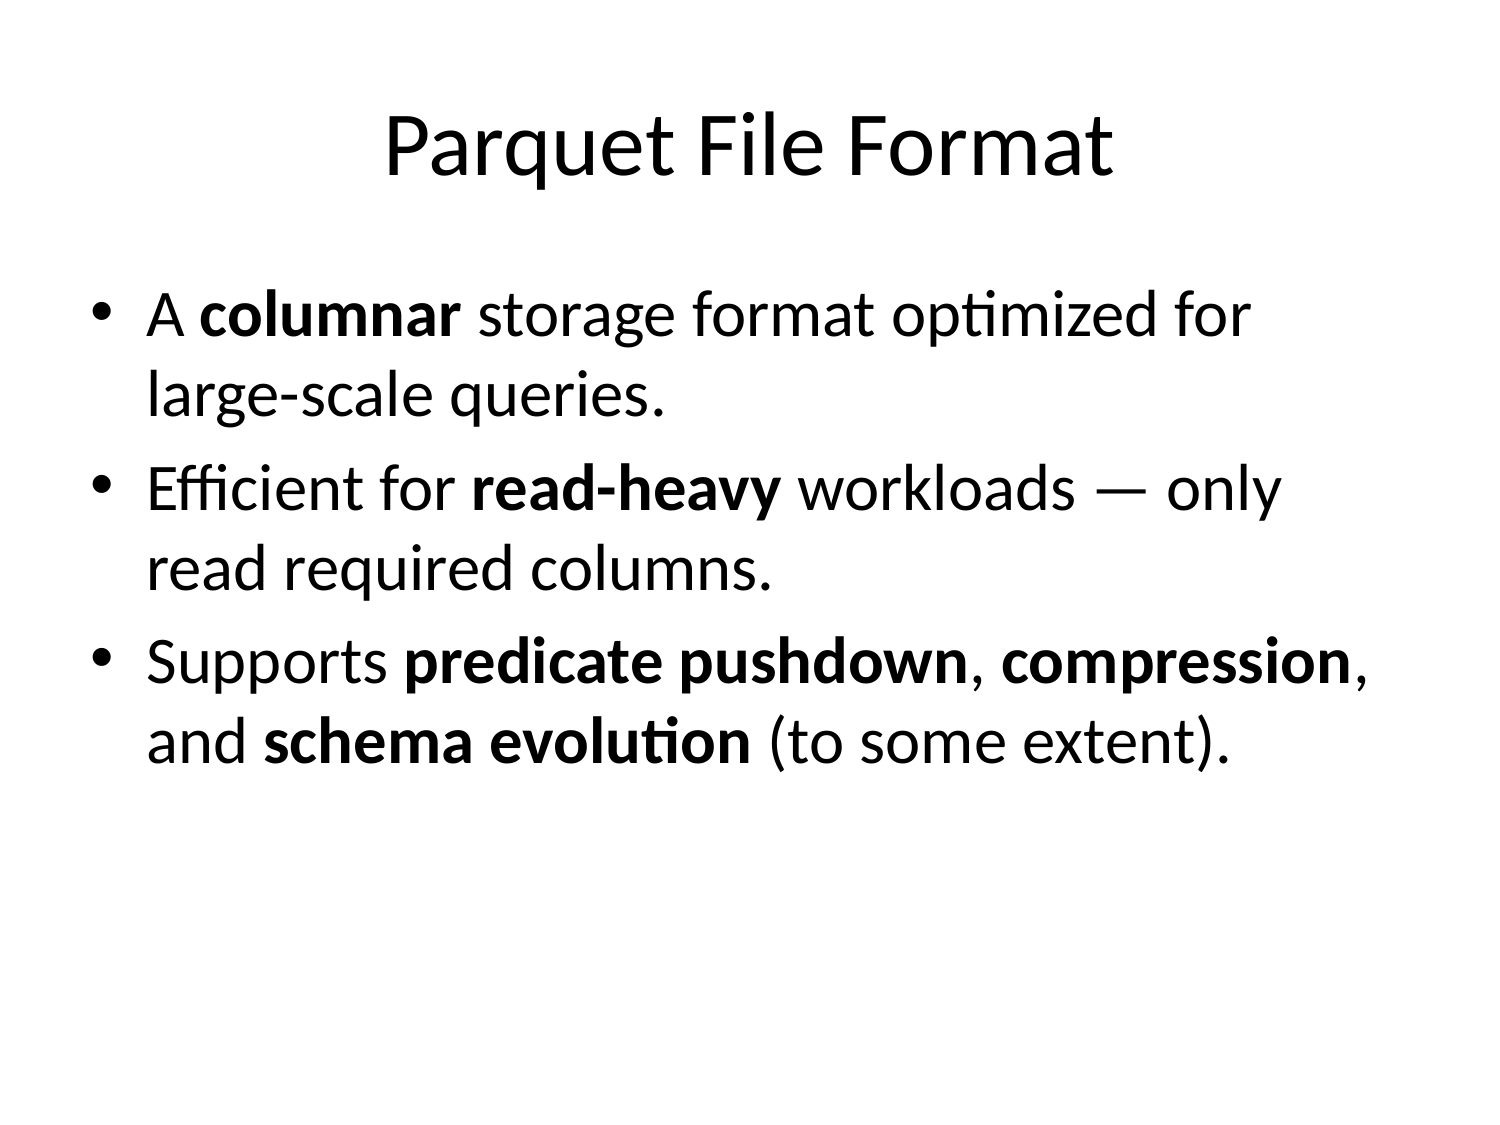

# Parquet File Format
A columnar storage format optimized for large-scale queries.
Efficient for read-heavy workloads — only read required columns.
Supports predicate pushdown, compression, and schema evolution (to some extent).